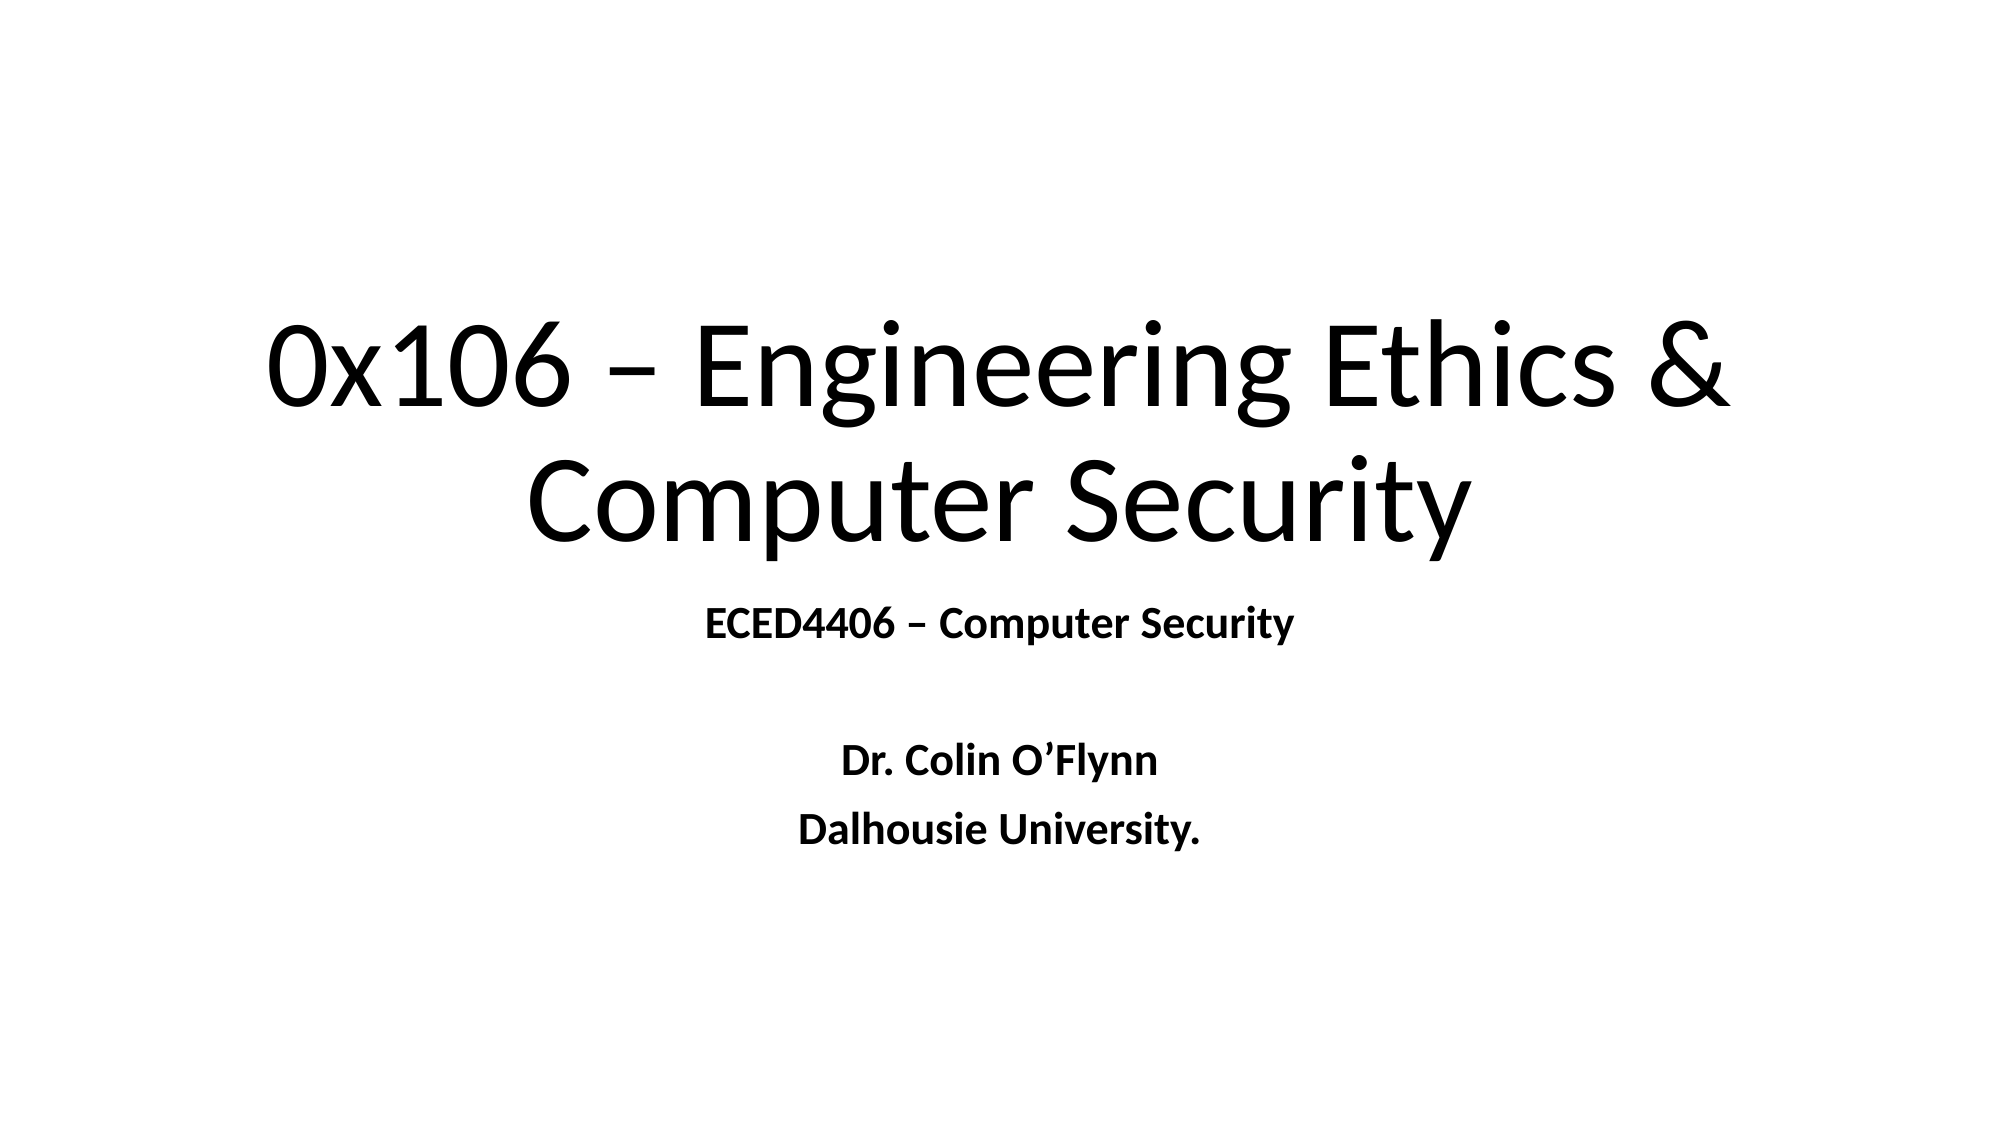

# 0x106 – Engineering Ethics & Computer Security
ECED4406 – Computer Security

Dr. Colin O’Flynn
Dalhousie University.